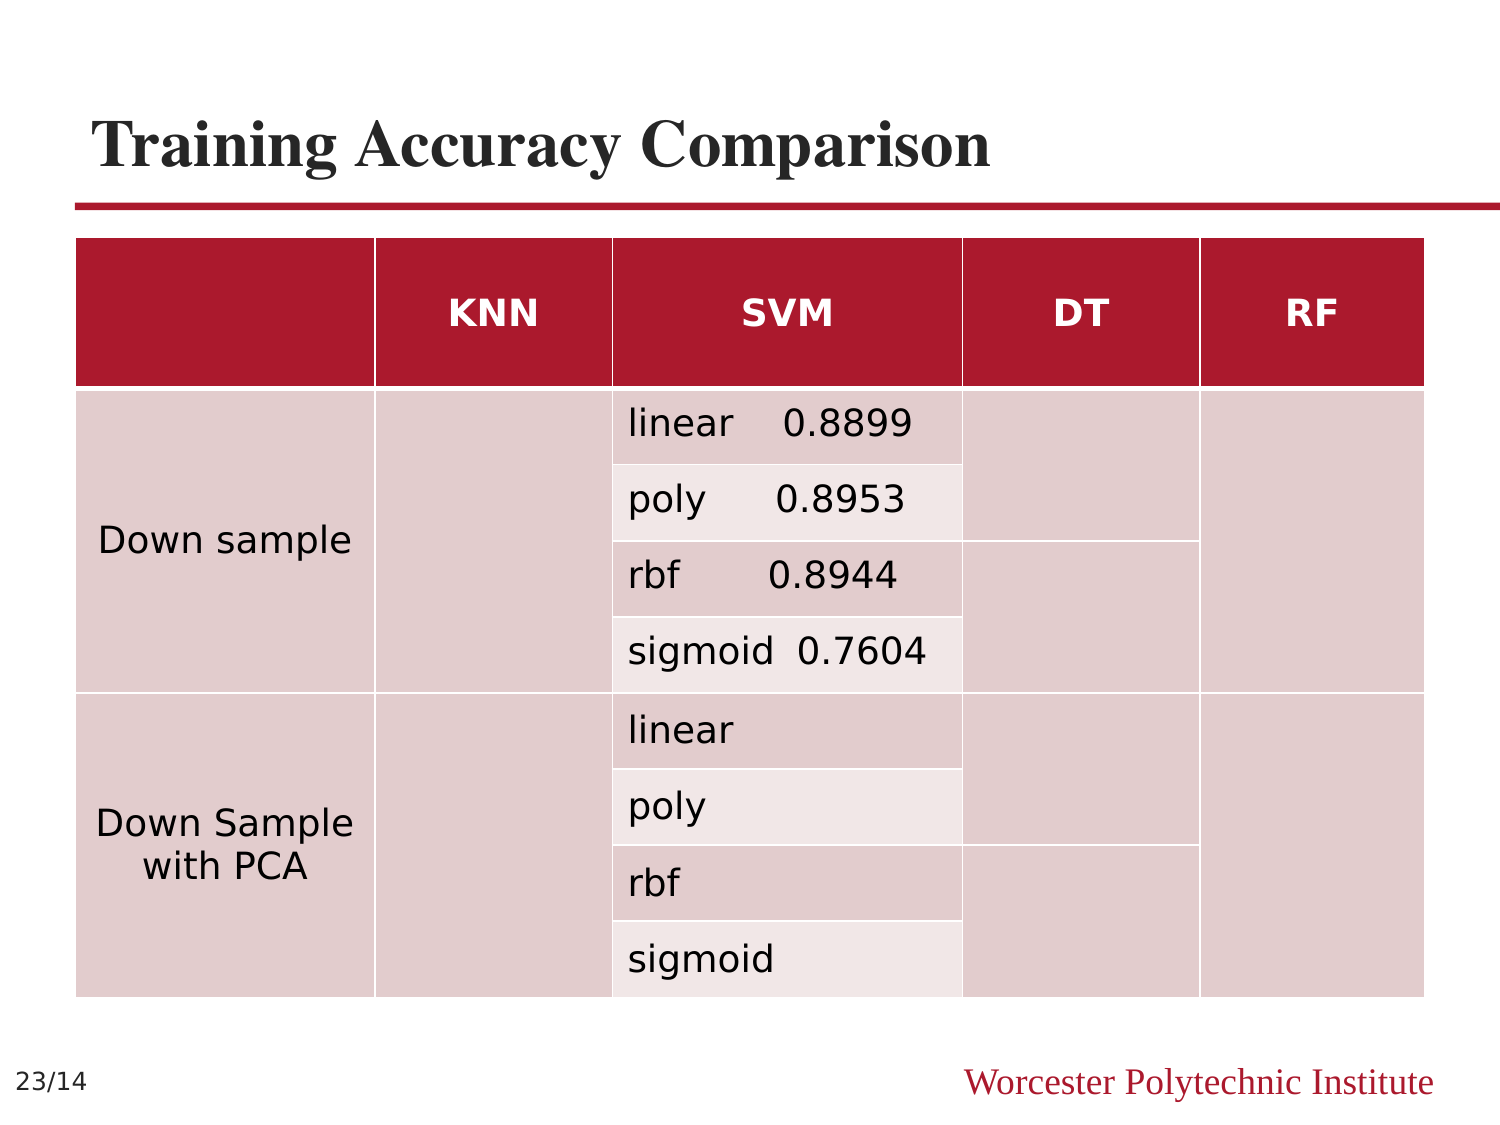

# Training Accuracy Comparison
|  | KNN | SVM | DT | RF |
| --- | --- | --- | --- | --- |
| Down sample |  | linear﻿ 0.8899 |  |  |
|  |  | poly﻿ 0.8953 |  |  |
|  |  | rbf﻿ 0.8944 |  |  |
|  |  | sigmoid ﻿ 0.7604 |  |  |
| Down Sample with PCA |  | linear |  |  |
|  |  | poly |  |  |
|  |  | rbf |  |  |
|  |  | sigmoid |  |  |

23/14